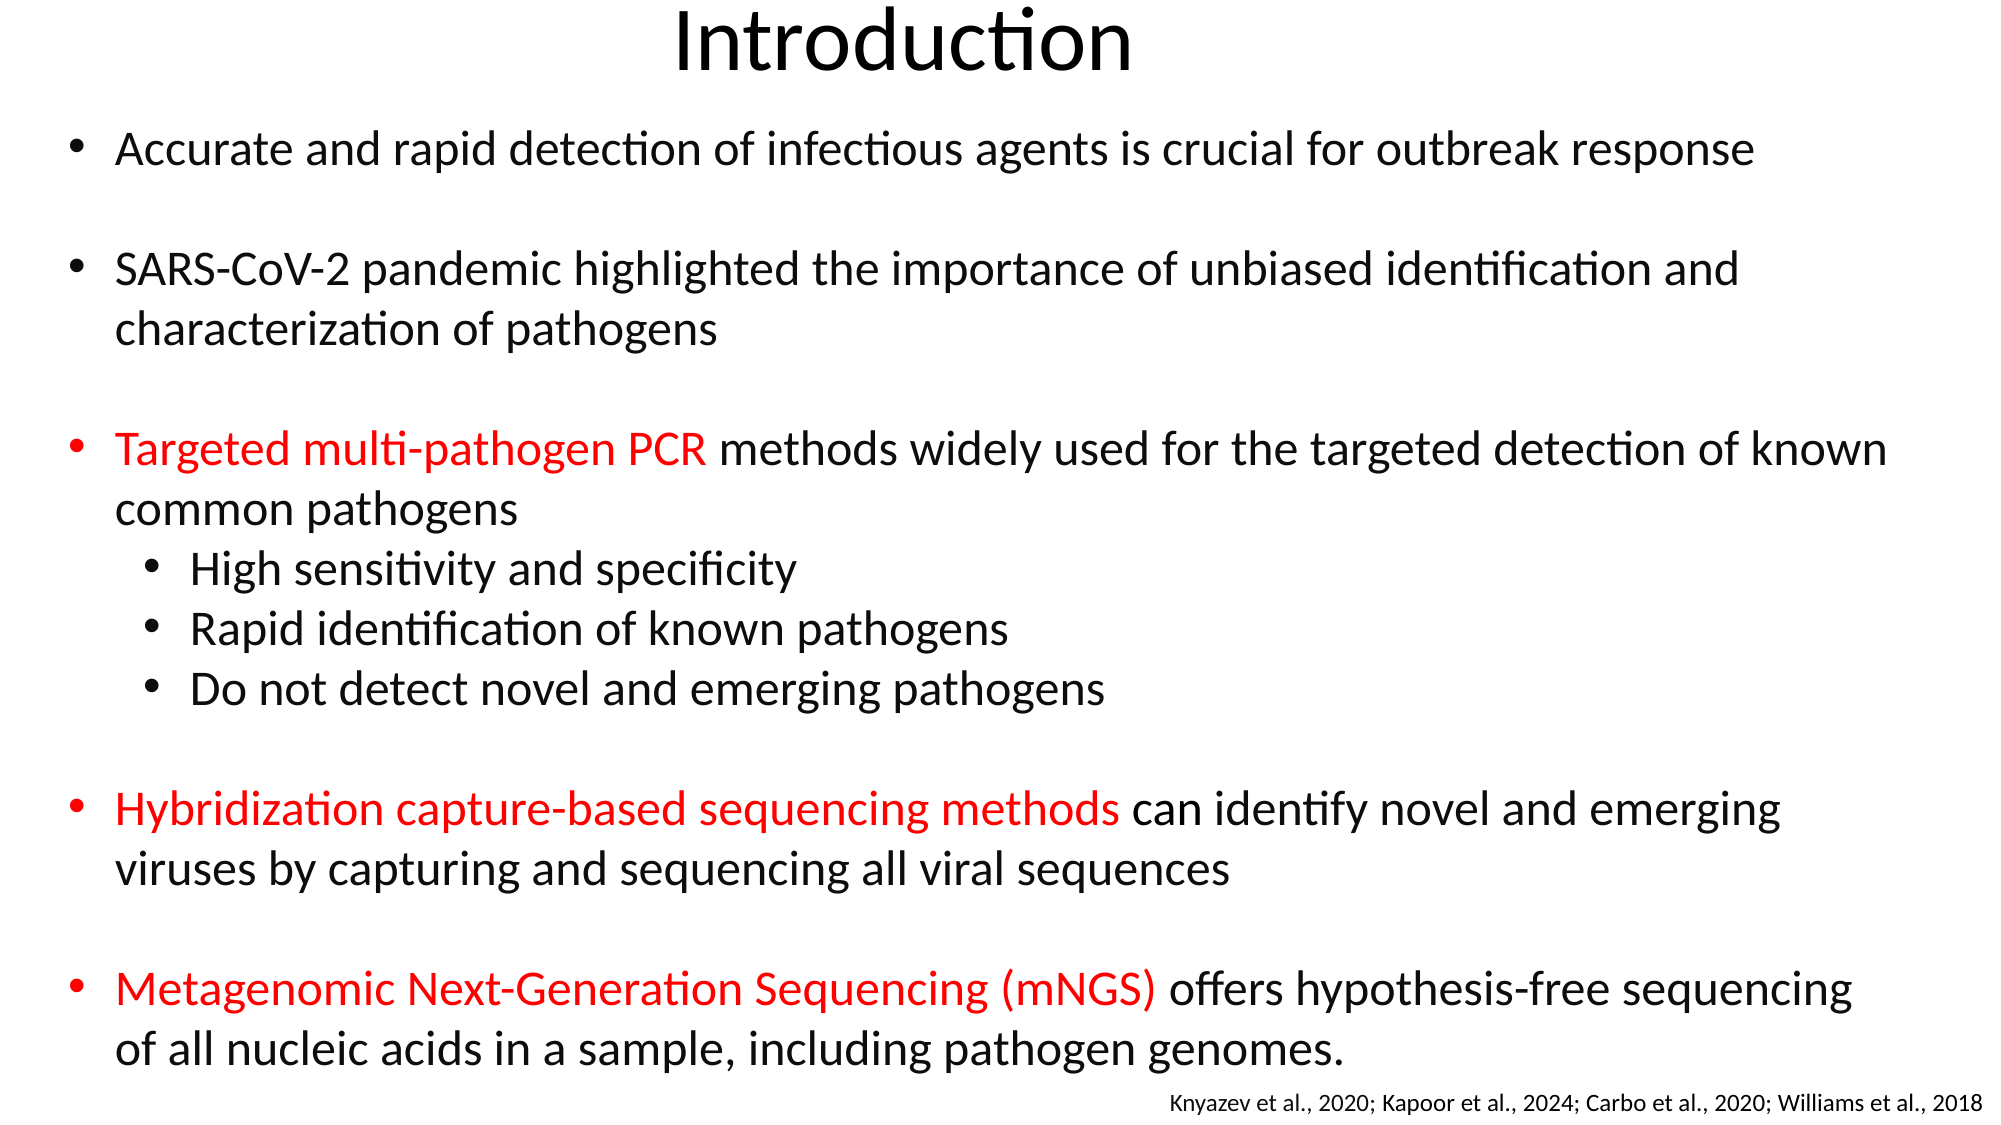

Introduction
Accurate and rapid detection of infectious agents is crucial for outbreak response

SARS-CoV-2 pandemic highlighted the importance of unbiased identification and characterization of pathogens

Targeted multi-pathogen PCR methods widely used for the targeted detection of known common pathogens
High sensitivity and specificity
Rapid identification of known pathogens
Do not detect novel and emerging pathogens

Hybridization capture-based sequencing methods can identify novel and emerging viruses by capturing and sequencing all viral sequences

Metagenomic Next-Generation Sequencing (mNGS) offers hypothesis-free sequencing of all nucleic acids in a sample, including pathogen genomes.

Knyazev et al., 2020; Kapoor et al., 2024; Carbo et al., 2020; Williams et al., 2018